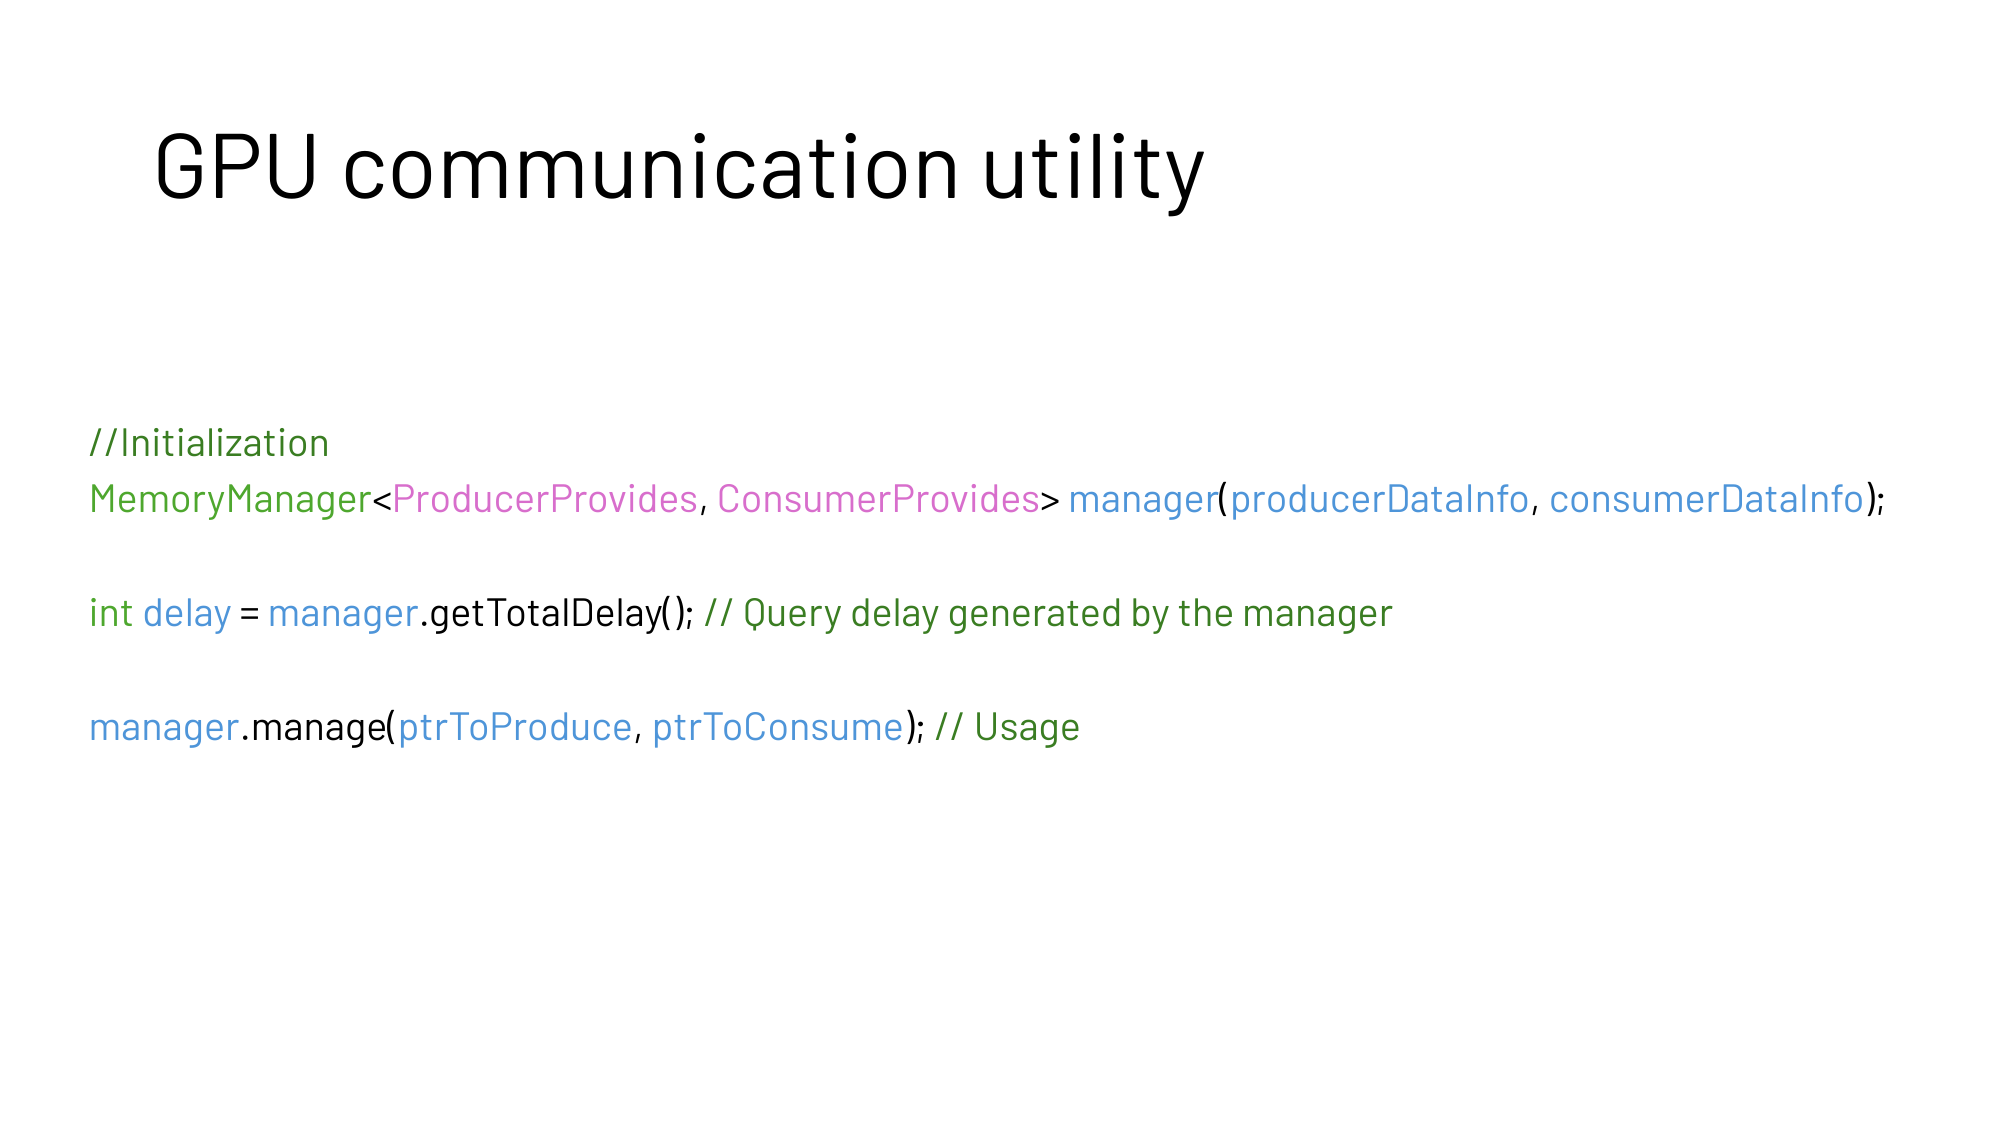

# GPU communication utility
//Initialization
MemoryManager<ProducerProvides, ConsumerProvides> manager(producerDataInfo, consumerDataInfo);

int delay = manager.getTotalDelay(); // Query delay generated by the manager

manager.manage(ptrToProduce, ptrToConsume); // Usage